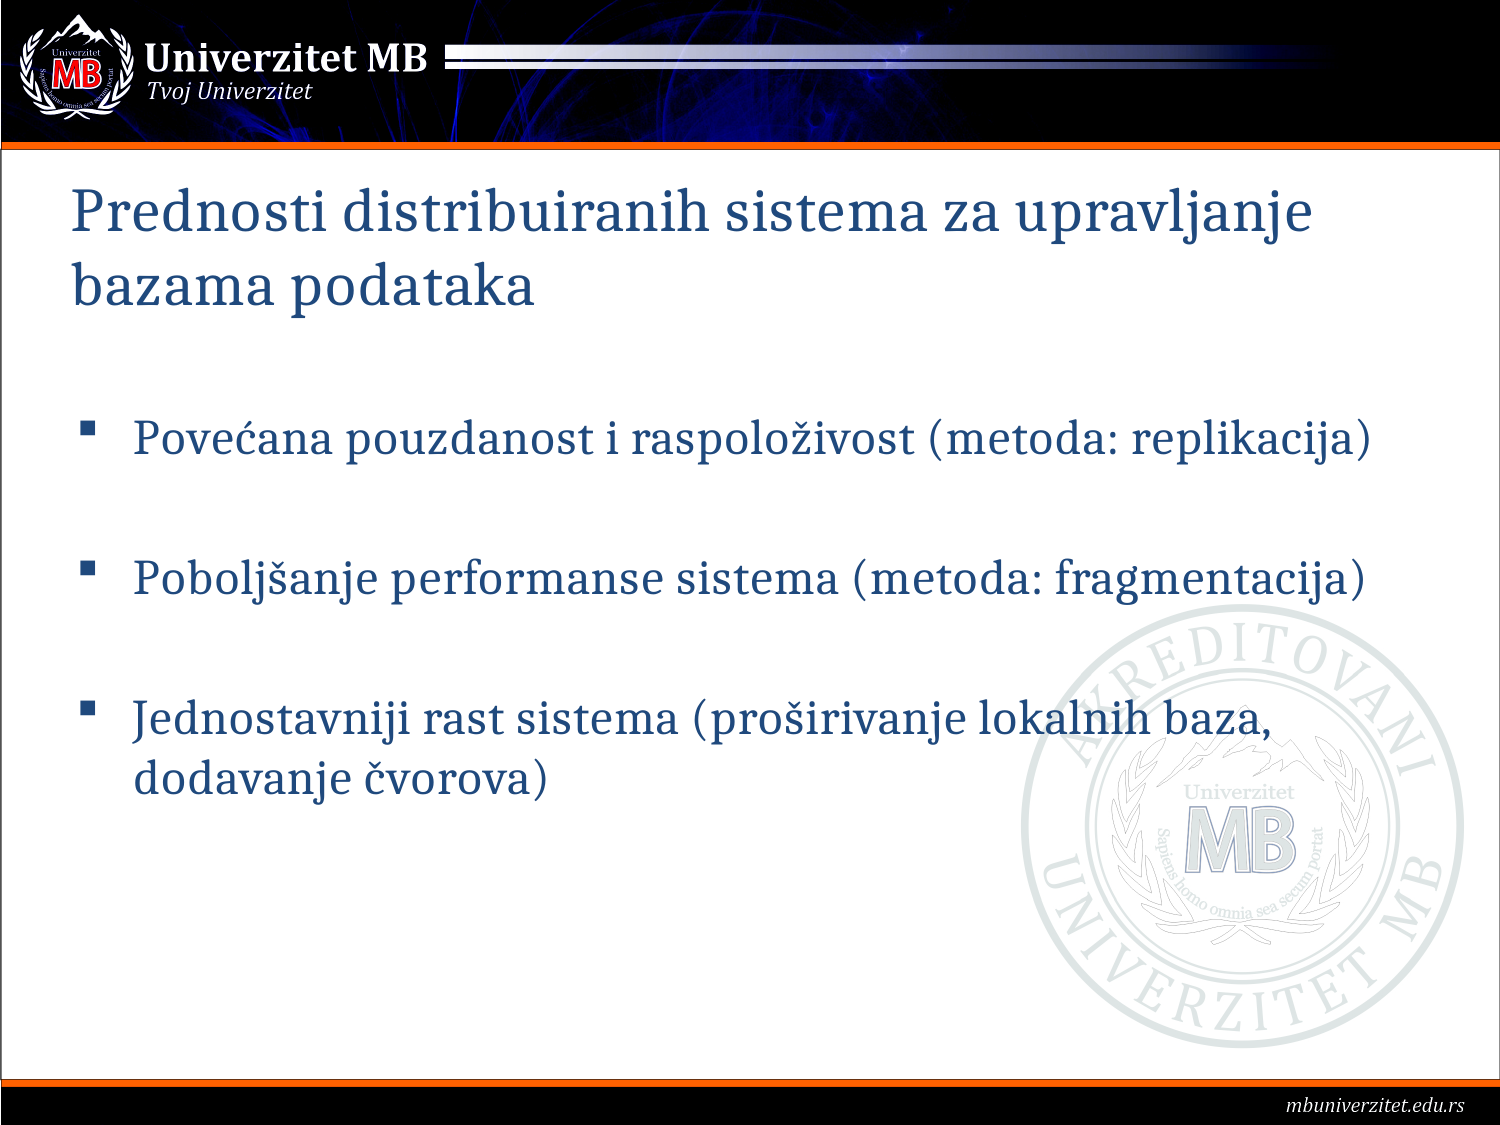

# Prednosti distribuiranih sistema za upravljanje bazama podataka
Povećana pouzdanost i raspoloživost (metoda: replikacija)

Poboljšanje performanse sistema (metoda: fragmentacija)

Jednostavniji rast sistema (proširivanje lokalnih baza, dodavanje čvorova)